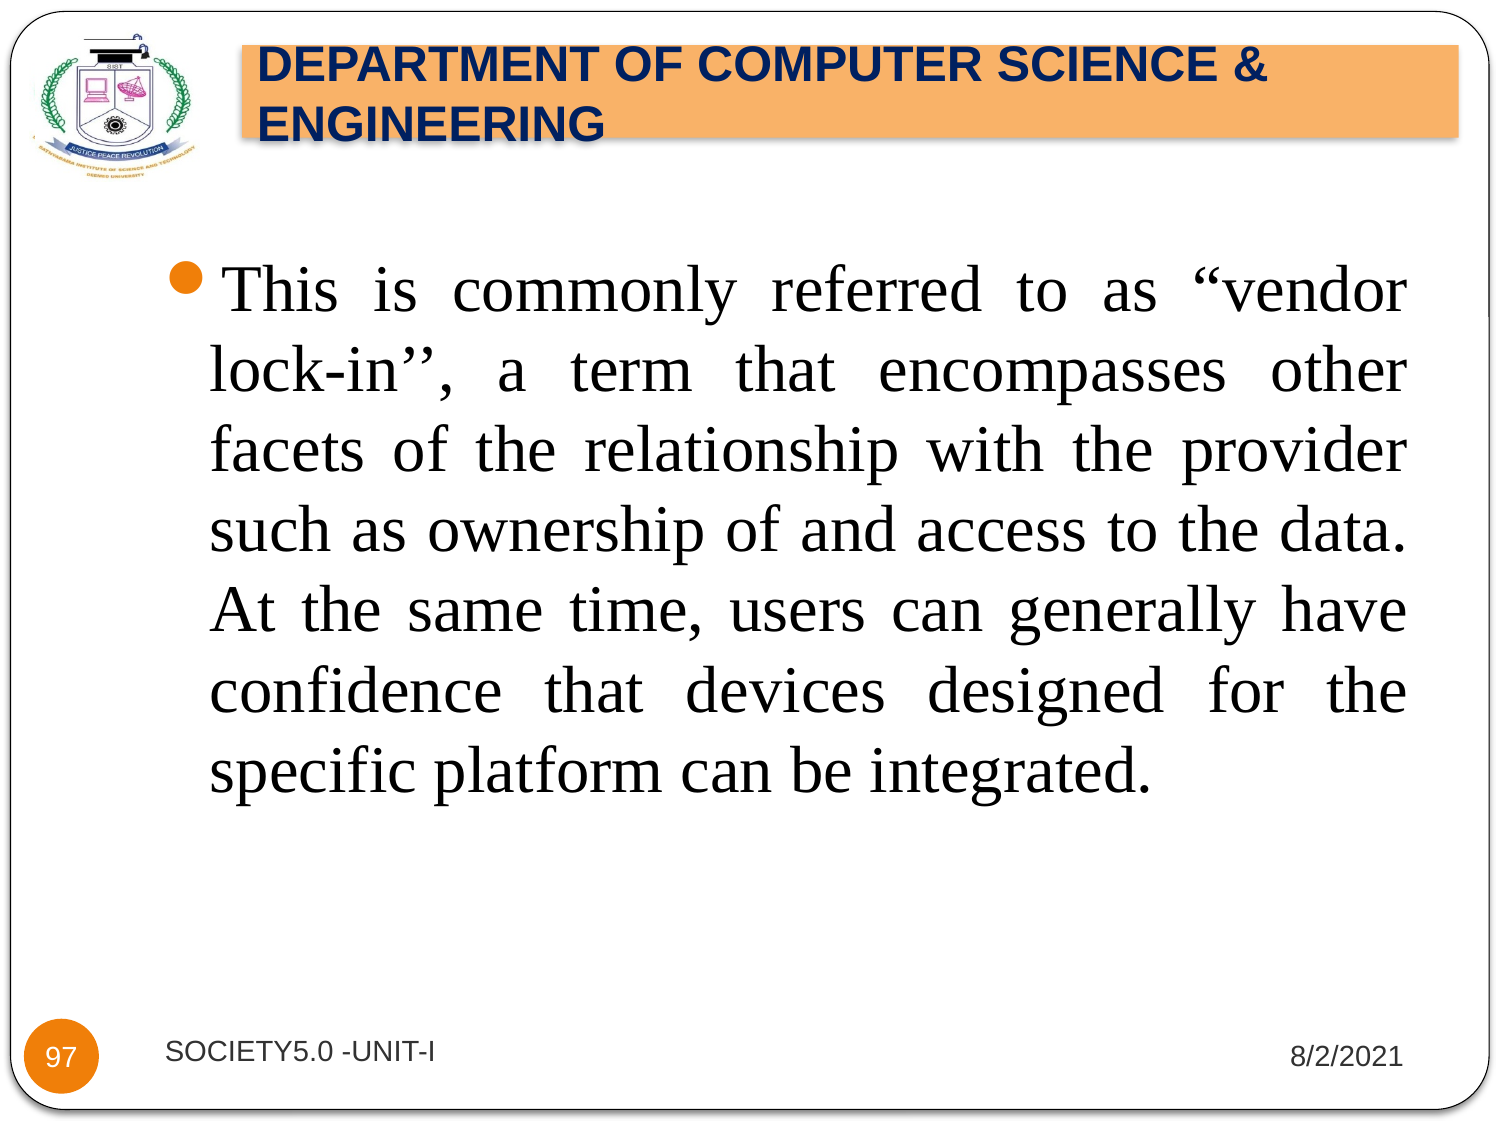

This is commonly referred to as “vendor lock-in’’, a term that encompasses other facets of the relationship with the provider such as ownership of and access to the data. At the same time, users can generally have confidence that devices designed for the specific platform can be integrated.
SOCIETY5.0 -UNIT-I
8/2/2021
97